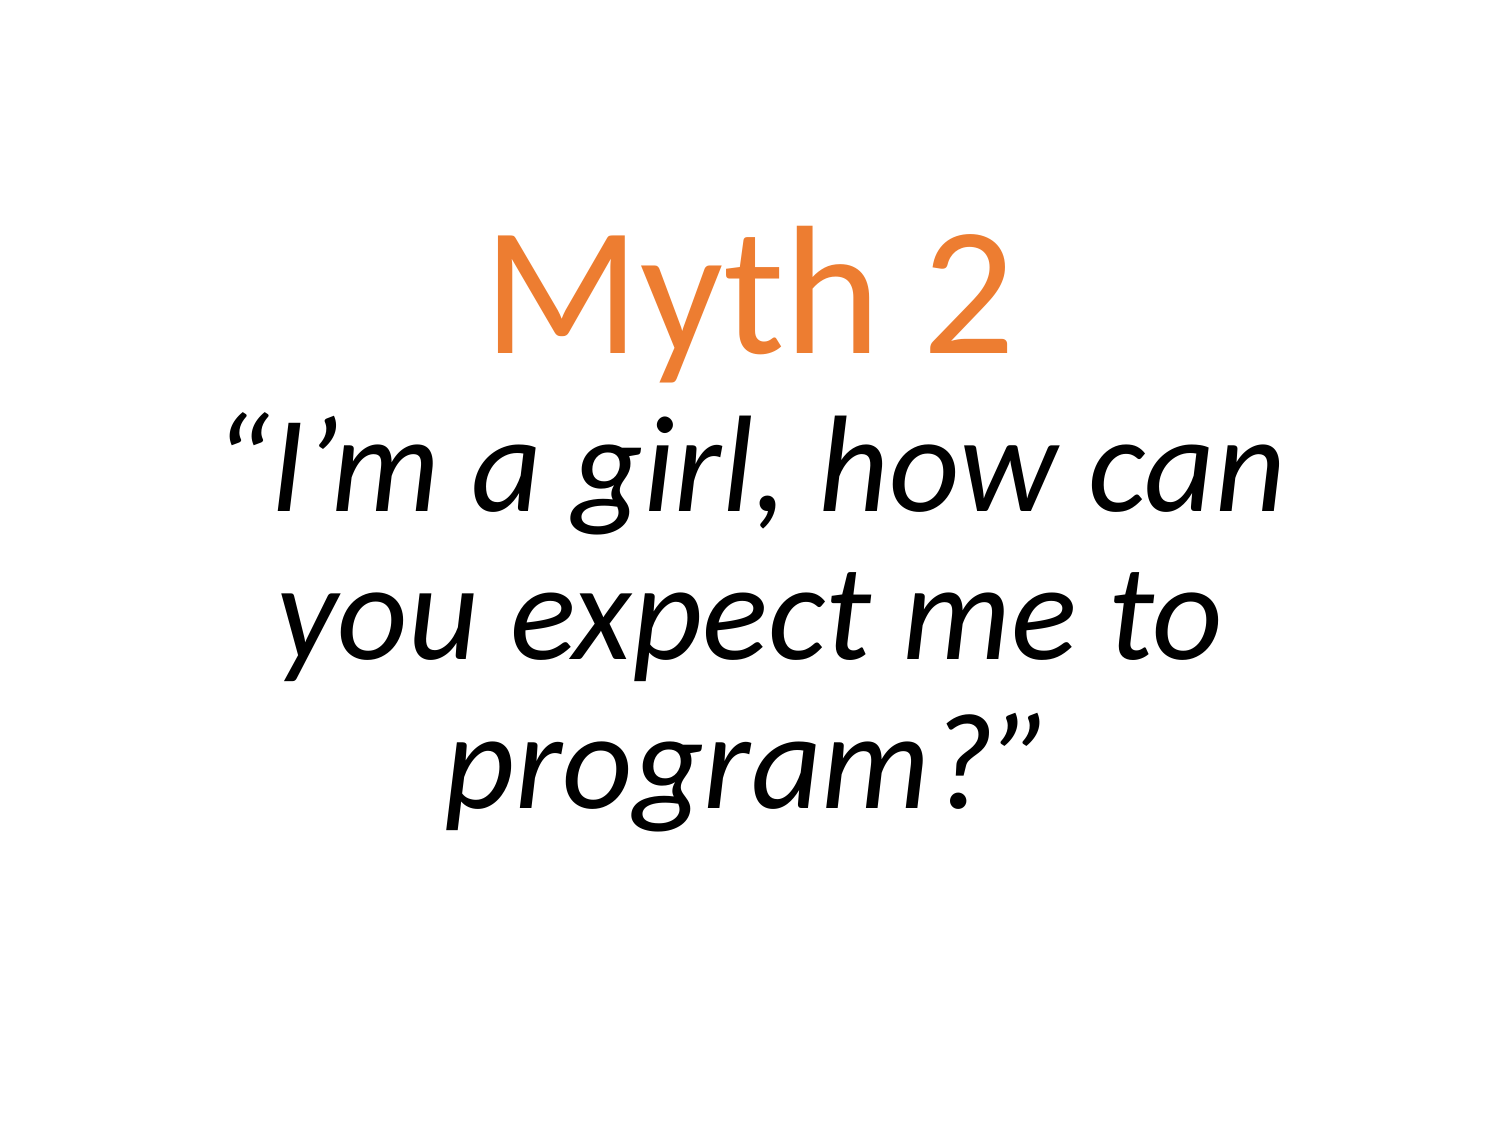

# Myth 2 “I’m a girl, how can you expect me to program?”